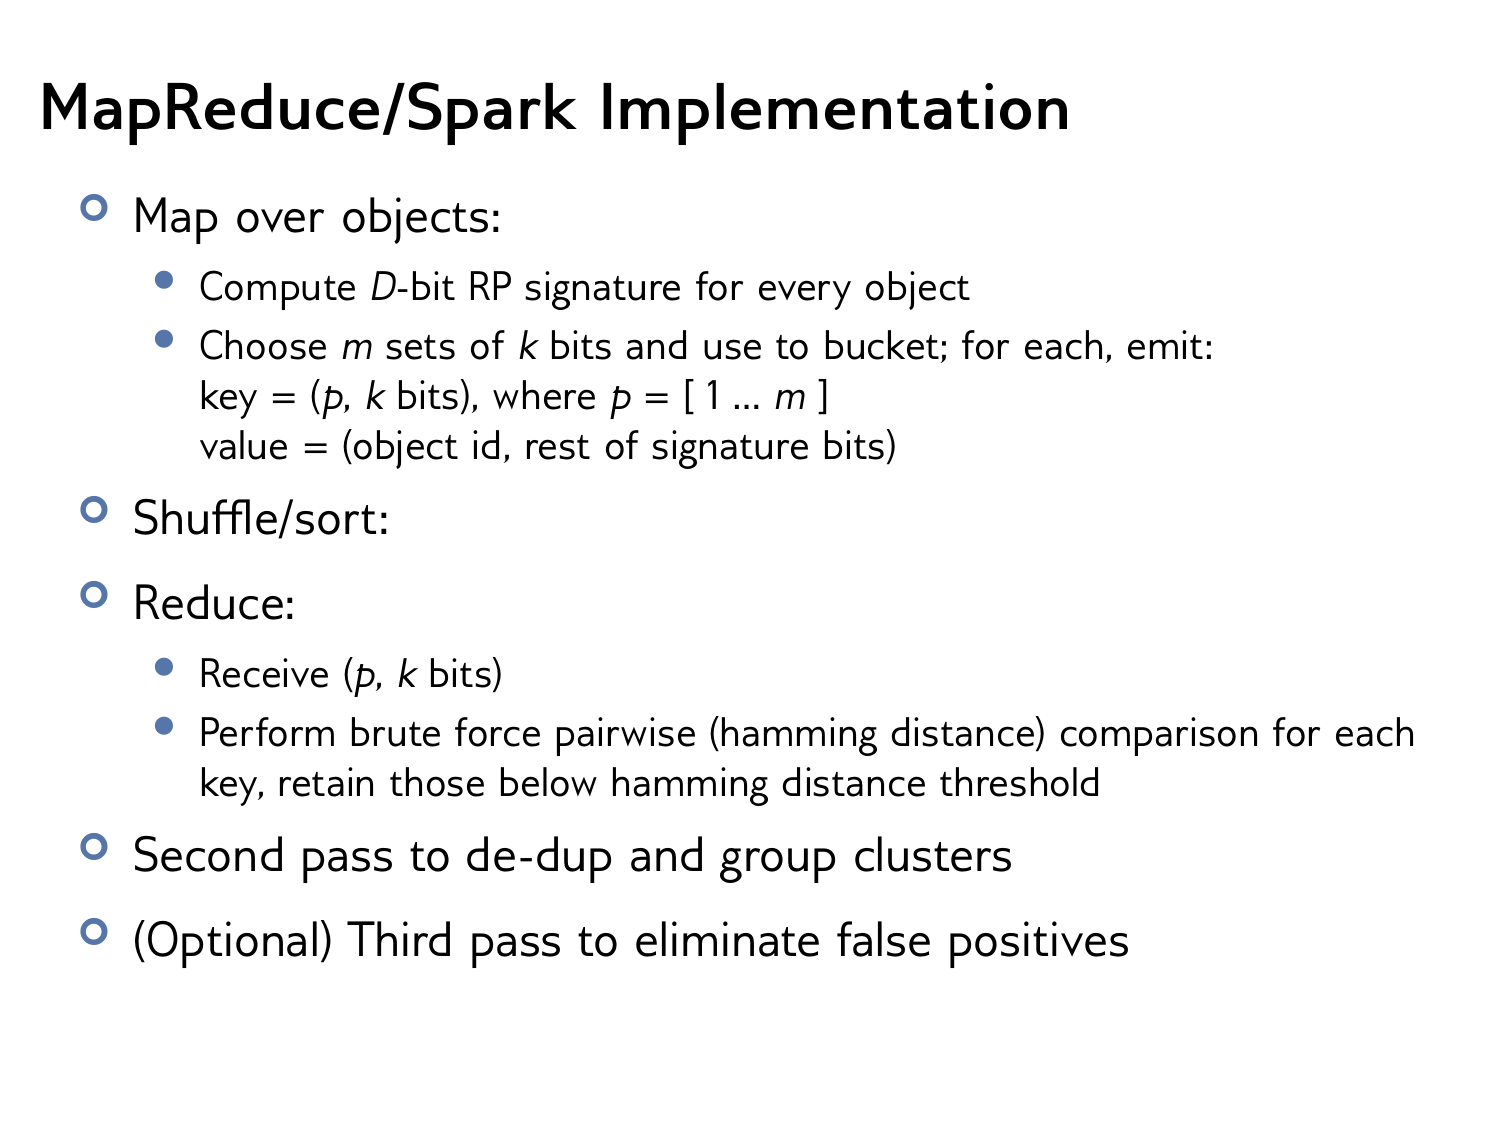

# MapReduce/Spark Implementation
Map over objects:
Compute D-bit RP signature for every object
Choose m sets of k bits and use to bucket; for each, emit:
key = (p, k bits), where p = [ 1 … m ]
value = (object id, rest of signature bits)
Shuffle/sort:
Reduce:
Receive (p, k bits)
Perform brute force pairwise (hamming distance) comparison for each key, retain those below hamming distance threshold
Second pass to de-dup and group clusters
(Optional) Third pass to eliminate false positives